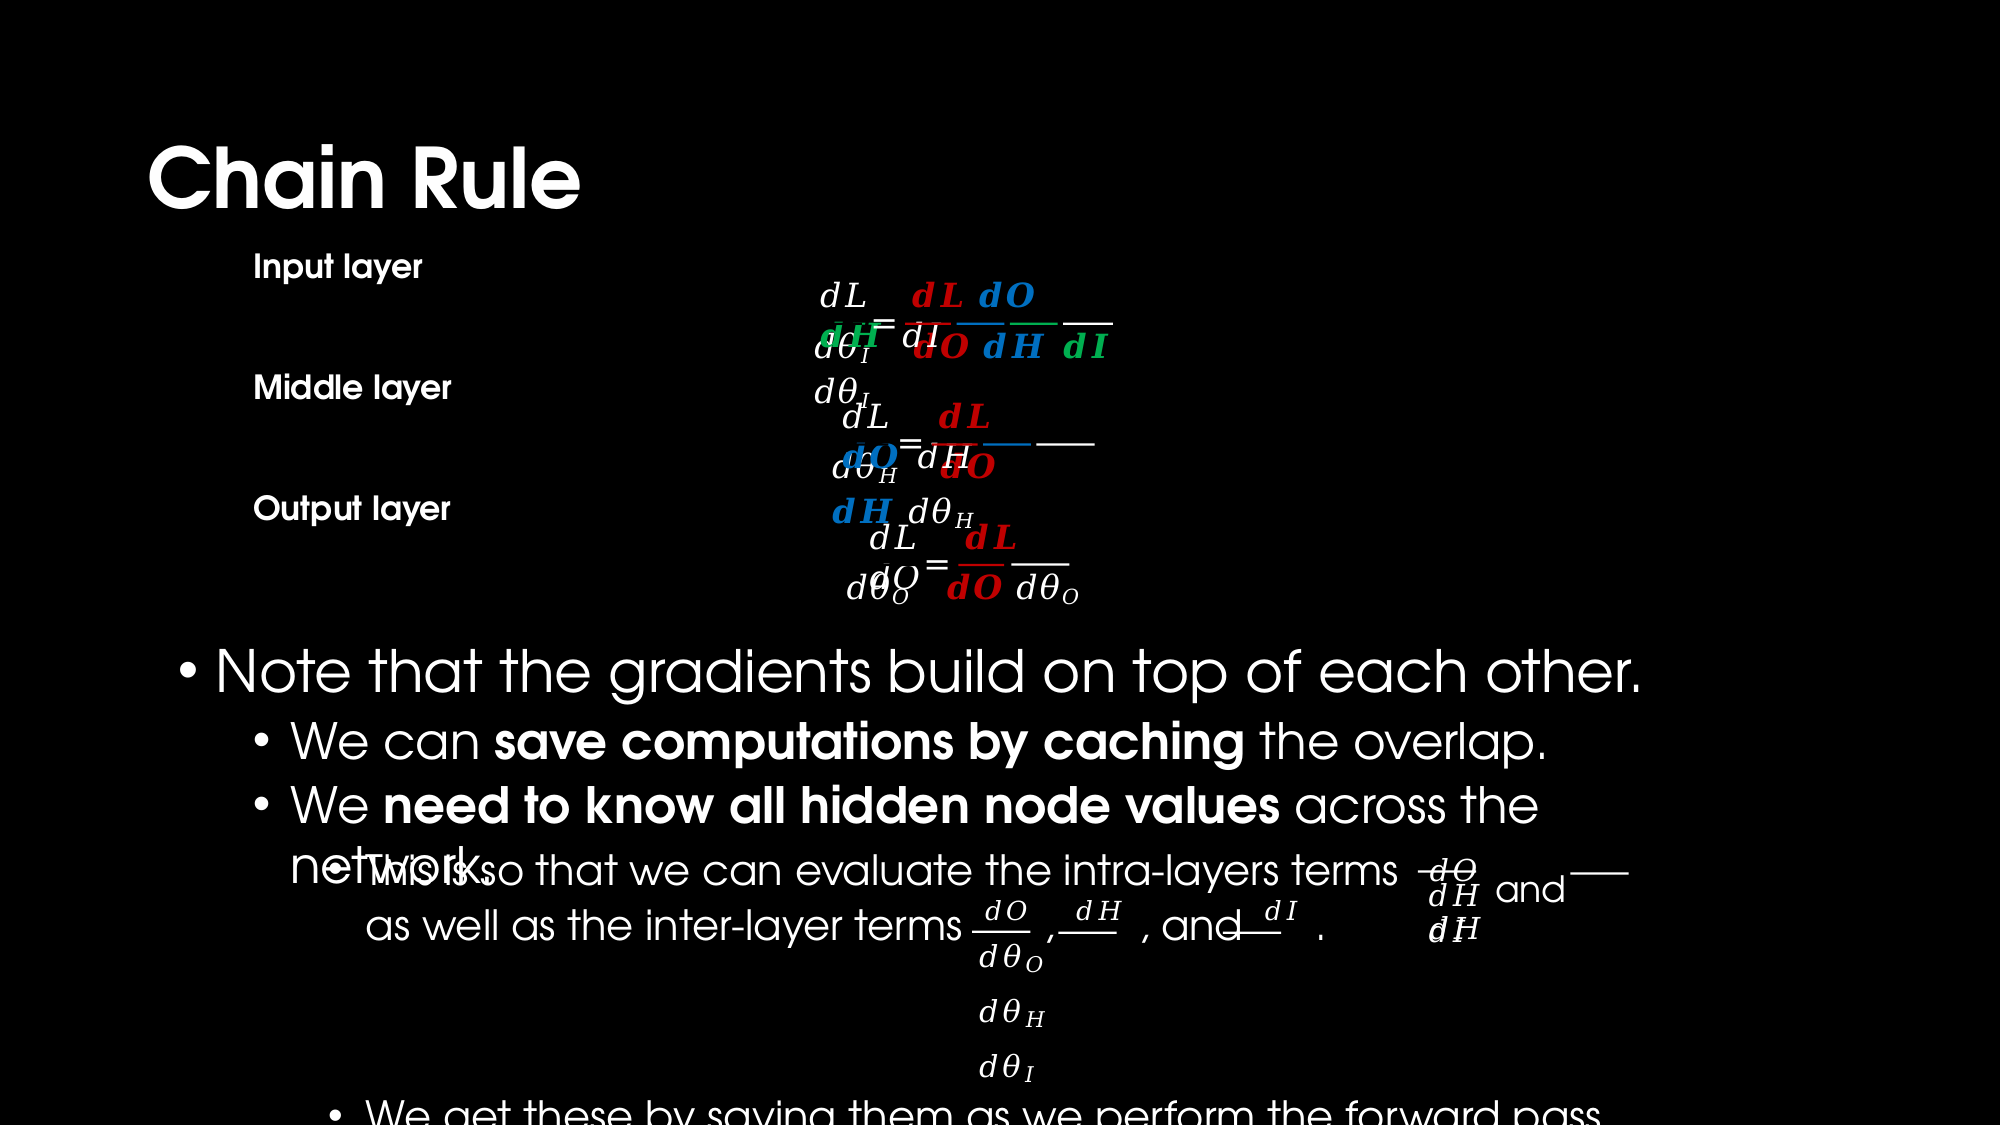

# Chain Rule
Input layer
𝑑𝐿	𝒅𝑳 𝒅𝑶 𝒅𝑯 𝑑𝐼
=
𝑑𝜃𝐼	𝒅𝑶 𝒅𝑯 𝒅𝑰 𝑑𝜃𝐼

Middle layer
𝑑𝐿	𝒅𝑳 𝒅𝑶 𝑑𝐻
=
𝑑𝜃𝐻	𝒅𝑶 𝒅𝑯 𝑑𝜃𝐻

Output layer
𝑑𝐿	𝒅𝑳 𝑑𝑂
=
𝑑𝜃𝑂	𝒅𝑶 𝑑𝜃𝑂
Note that the gradients build on top of each other.
We can save computations by caching the overlap.
We need to know all hidden node values across the network.

𝑑𝑂 and 𝑑𝐻
This is so that we can evaluate the intra-layers terms

𝑑𝐻	𝑑𝐼
as well as the inter-layer terms  𝑑𝑂 ,  𝑑𝐻 , and  𝑑𝐼 .
𝑑𝜃𝑂	𝑑𝜃𝐻	𝑑𝜃𝐼
We get these by saving them as we perform the forward pass.